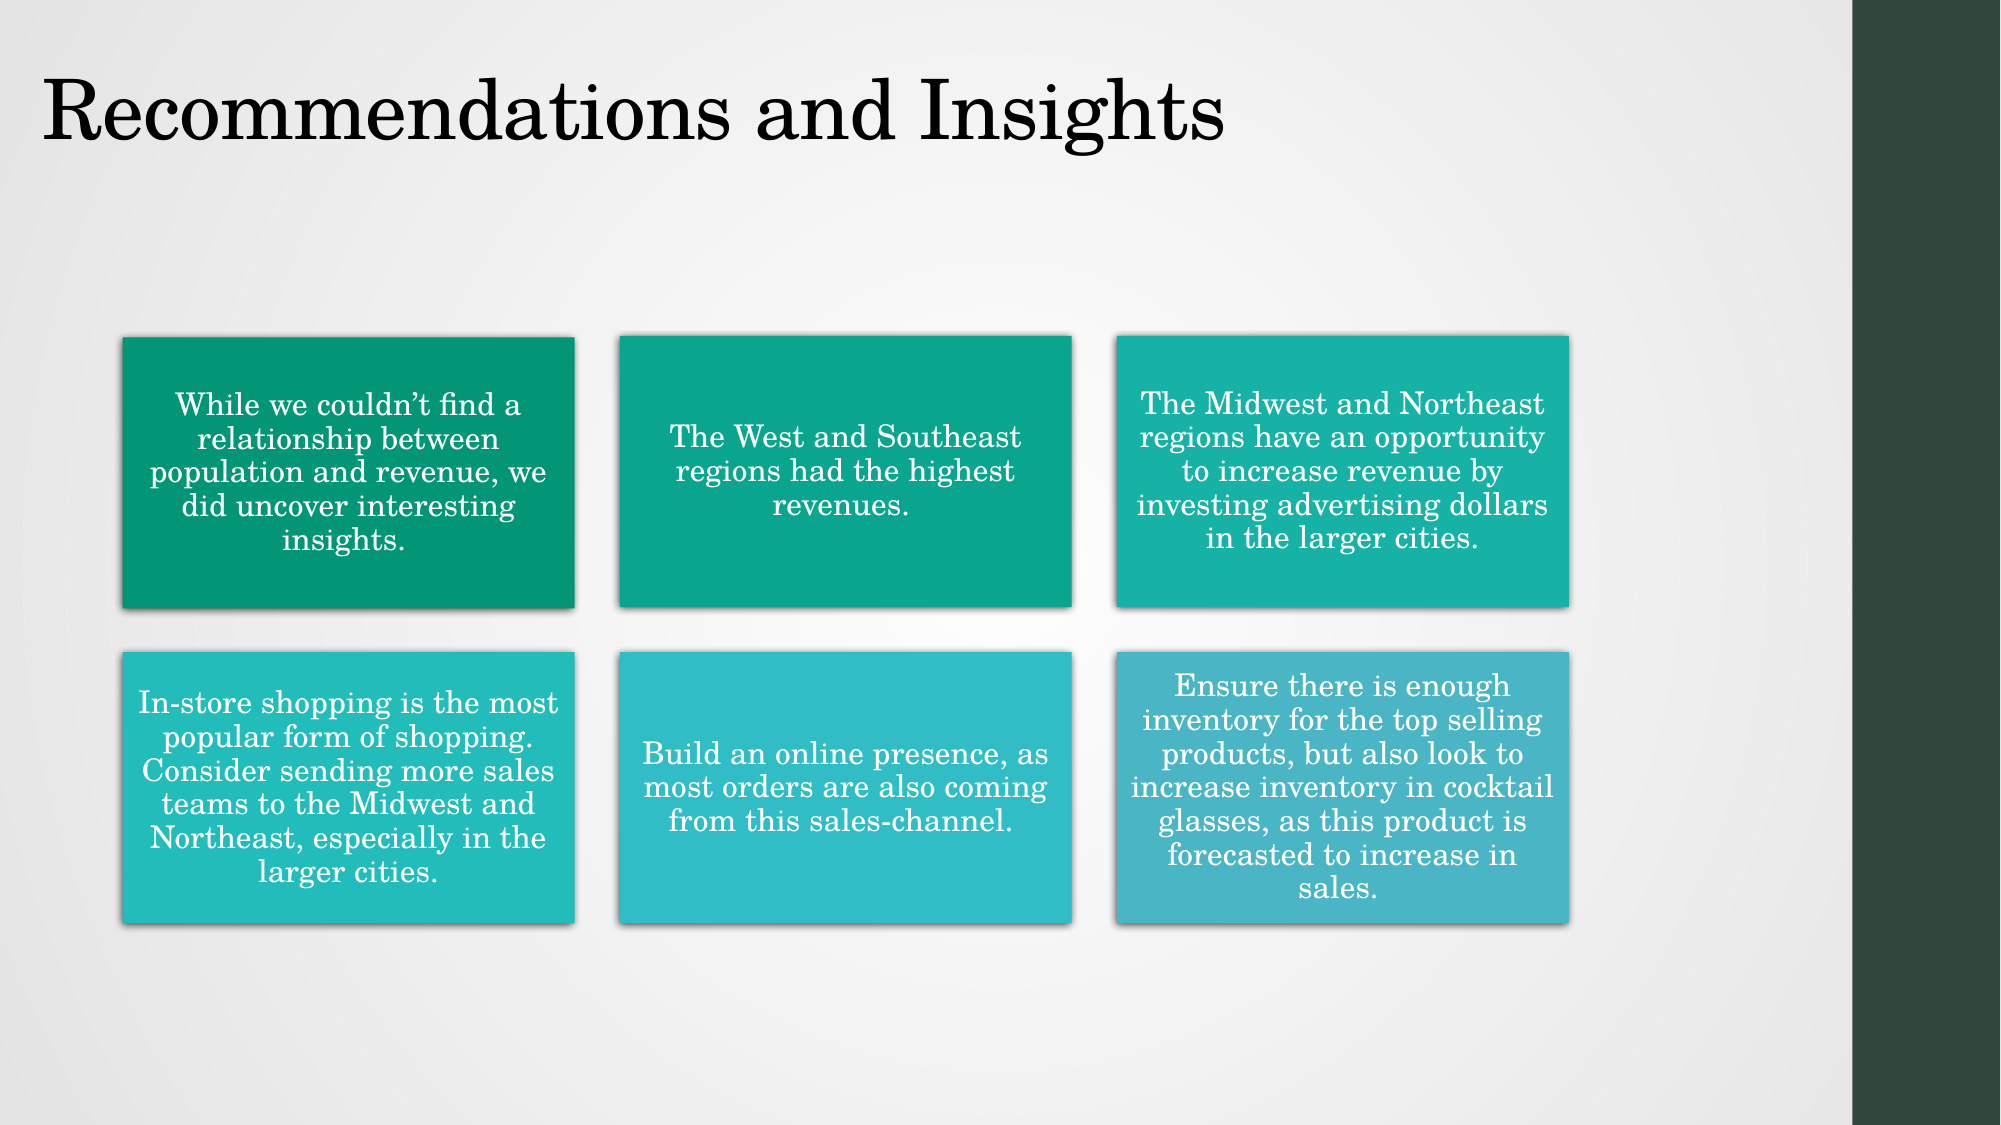

# Recommendations and Insights
While we couldn’t find a relationship between population and revenue, we did uncover interesting insights.
The West and Southeast regions had the highest revenues.
The Midwest and Northeast regions have an opportunity to increase revenue by investing advertising dollars in the larger cities.
In-store shopping is the most popular form of shopping. Consider sending more sales teams to the Midwest and Northeast, especially in the larger cities.
Build an online presence, as most orders are also coming from this sales-channel.
Ensure there is enough inventory for the top selling products, but also look to increase inventory in cocktail glasses, as this product is forecasted to increase in sales.